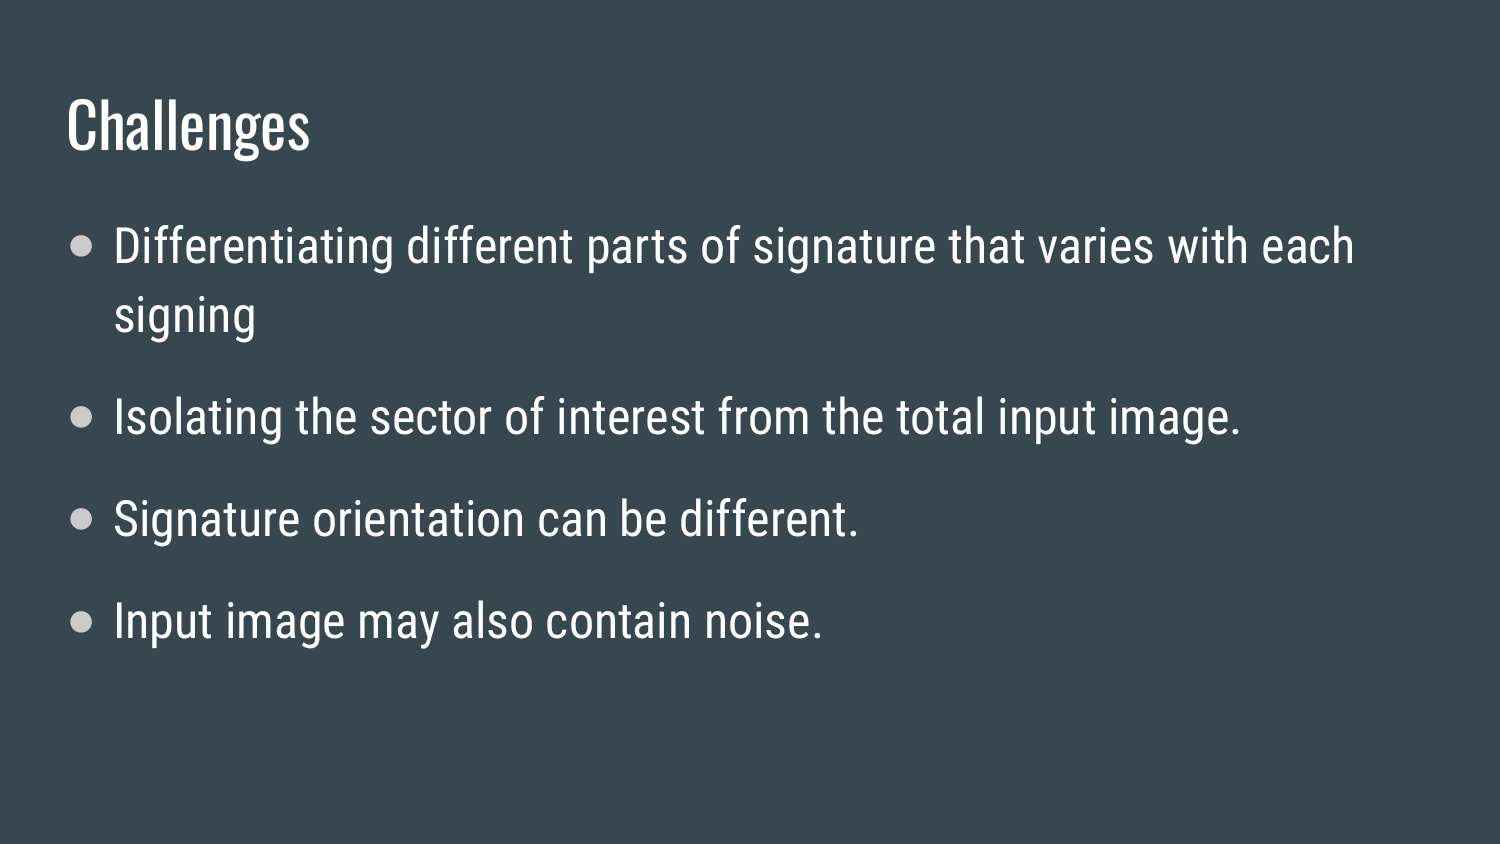

# Challenges
Differentiating different parts of signature that varies with each signing
Isolating the sector of interest from the total input image.
Signature orientation can be different.
Input image may also contain noise.